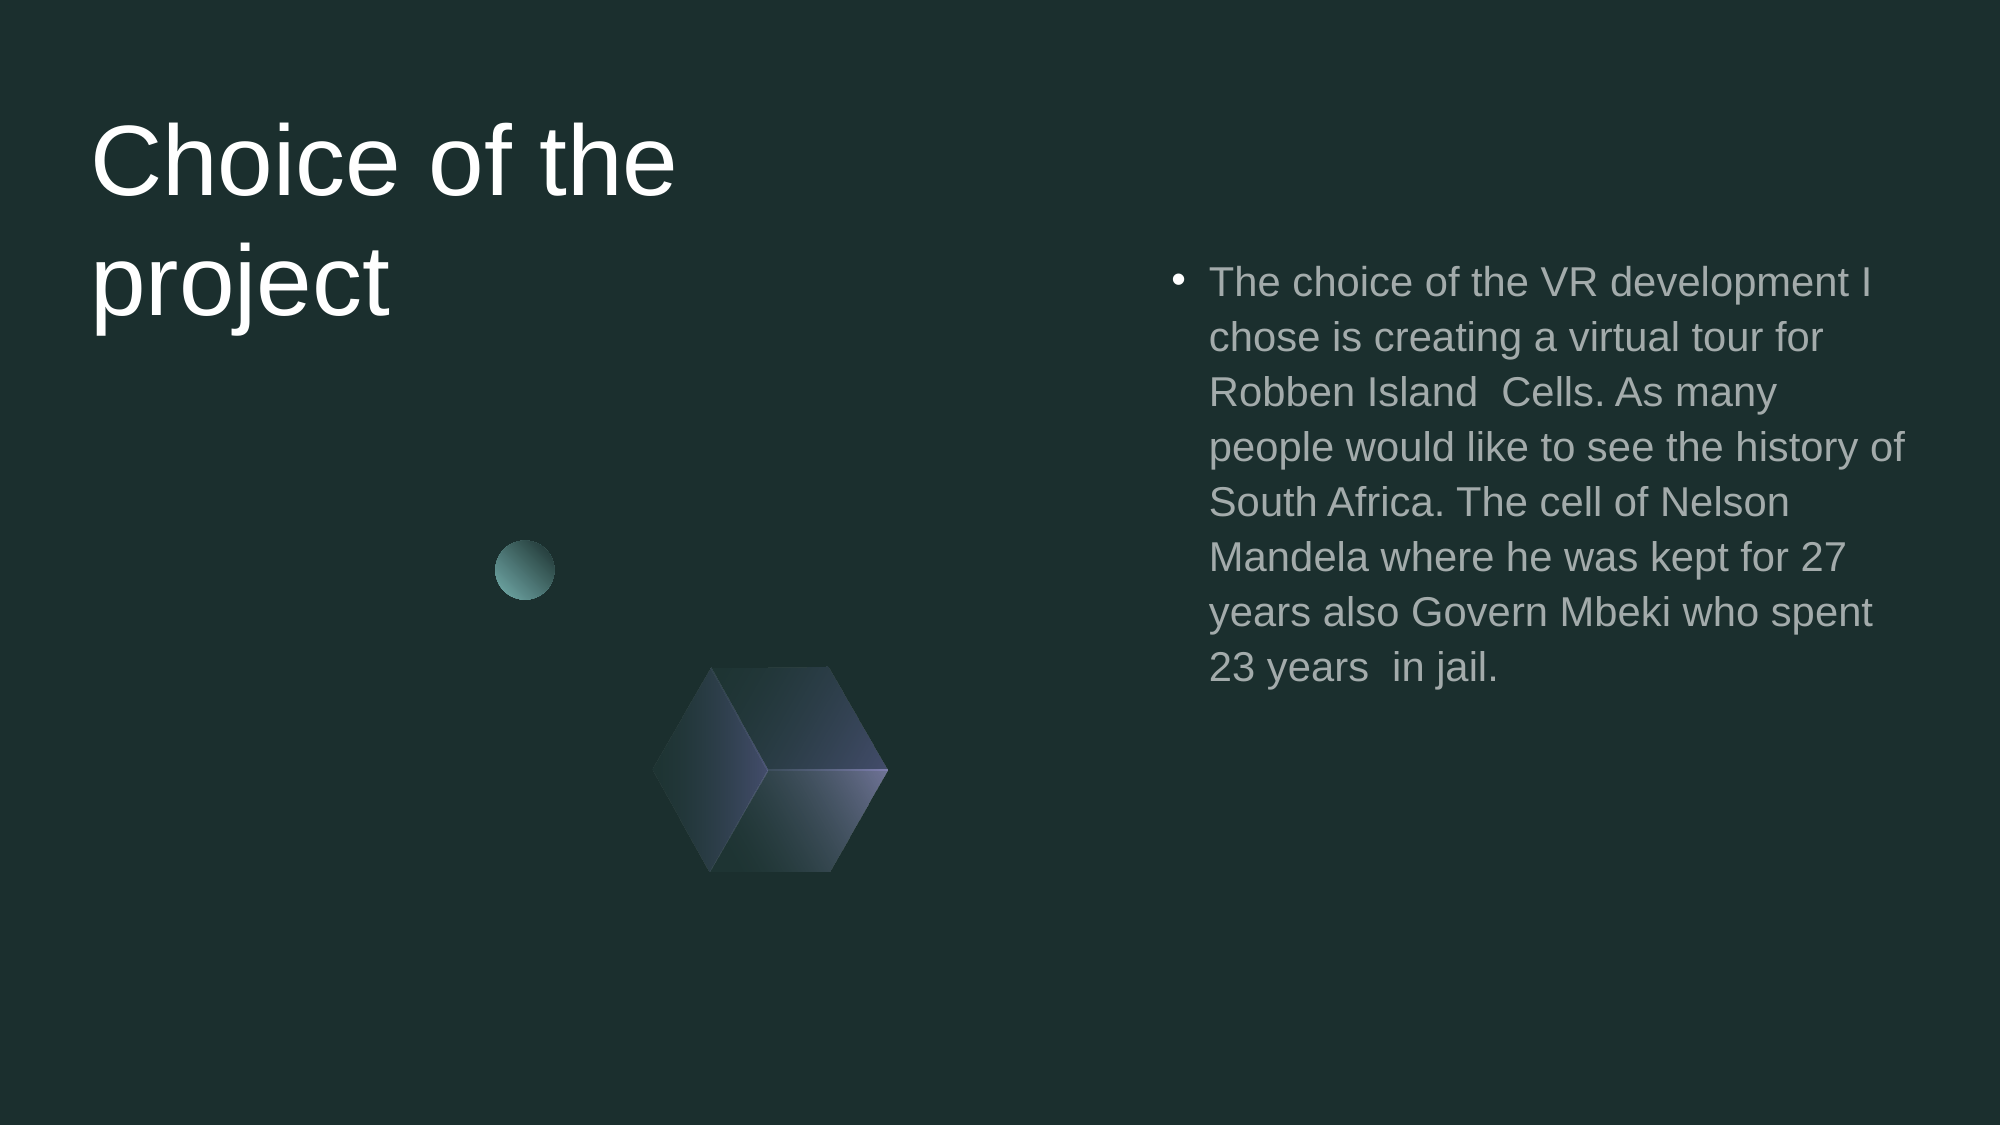

# Choice of the project
The choice of the VR development I chose is creating a virtual tour for Robben Island  Cells. As many people would like to see the history of South Africa. The cell of Nelson Mandela where he was kept for 27 years also Govern Mbeki who spent 23 years  in jail.